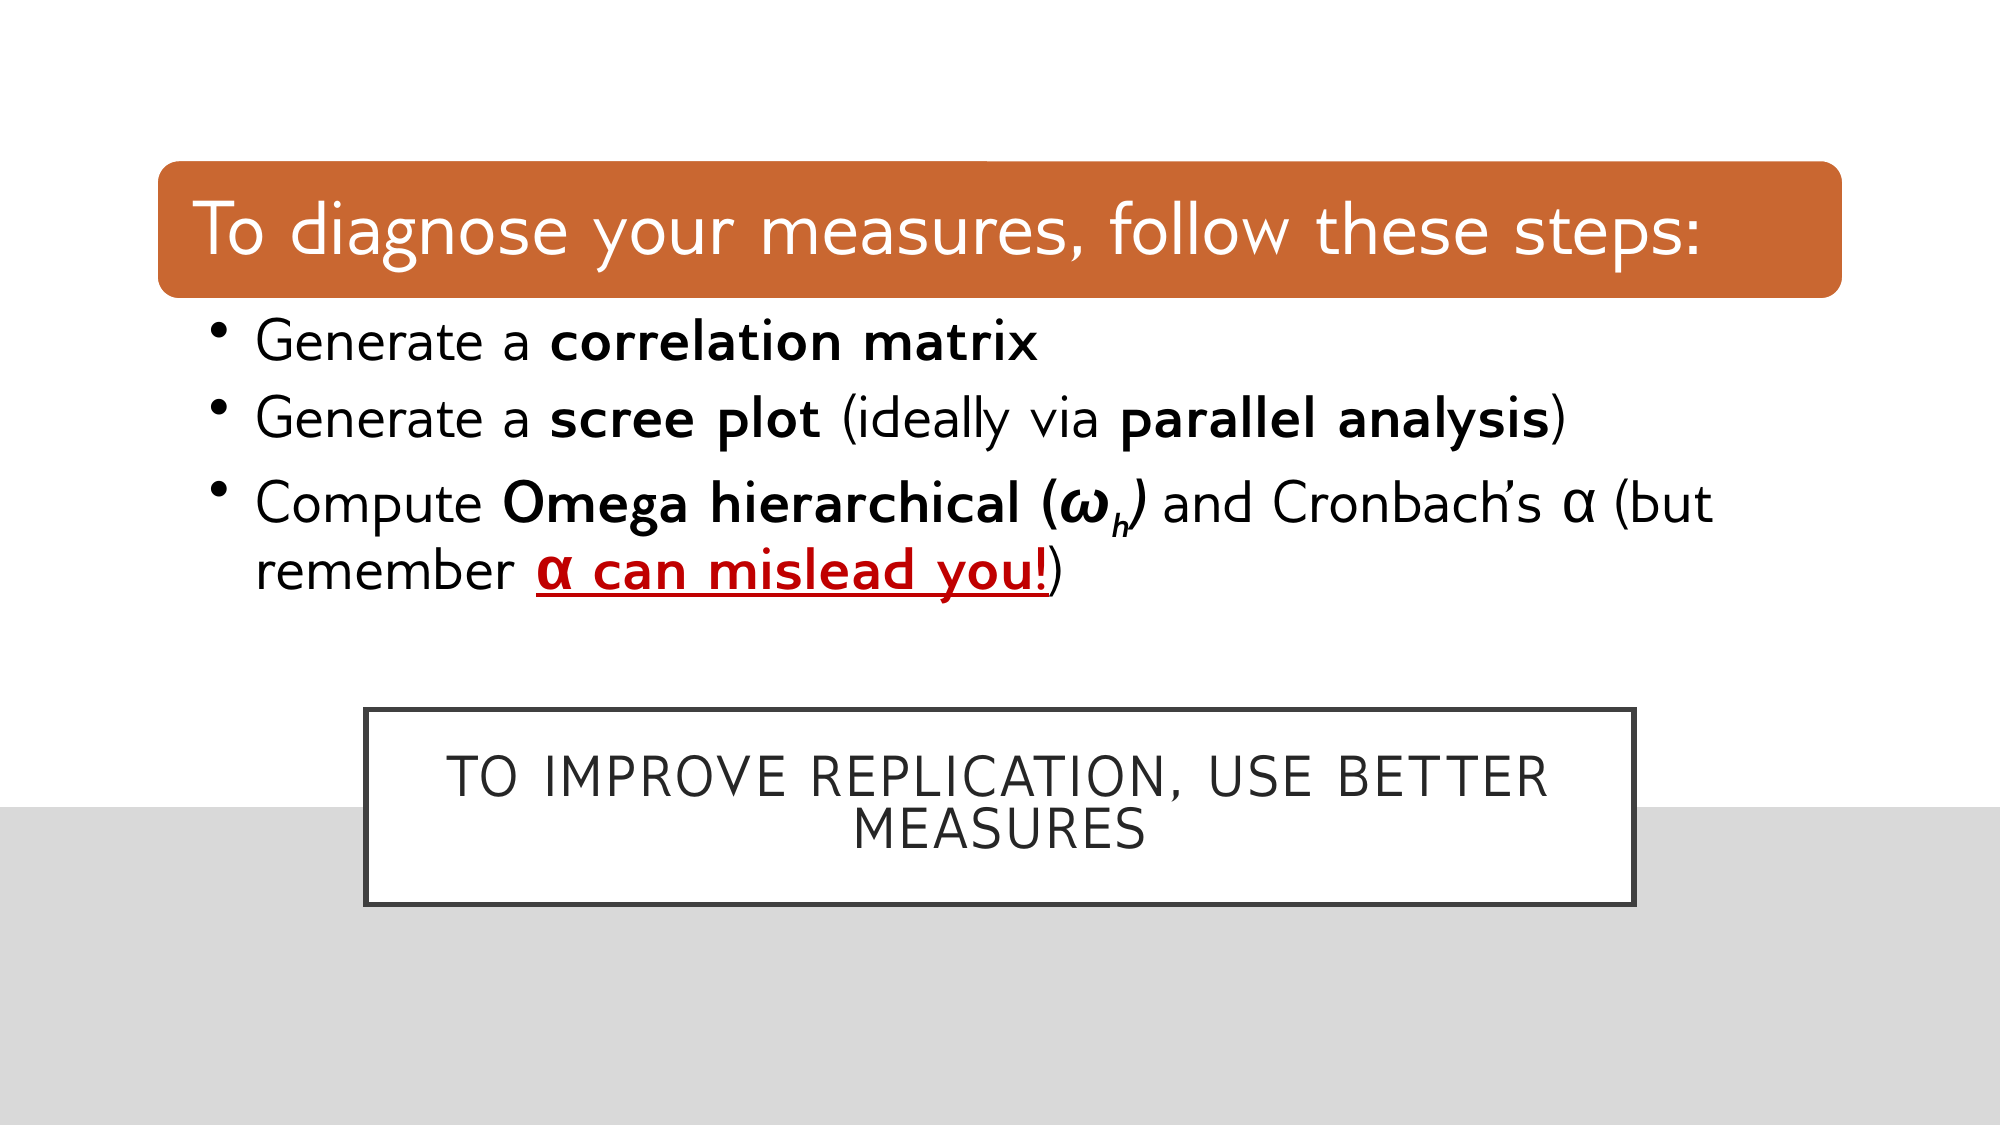

To diagnose your measures, follow these steps:
Generate a correlation matrix
Generate a scree plot (ideally via parallel analysis)
Compute Omega hierarchical (ωh) and Cronbach’s α (but remember α can mislead you!)
# To improve replication, use better measures